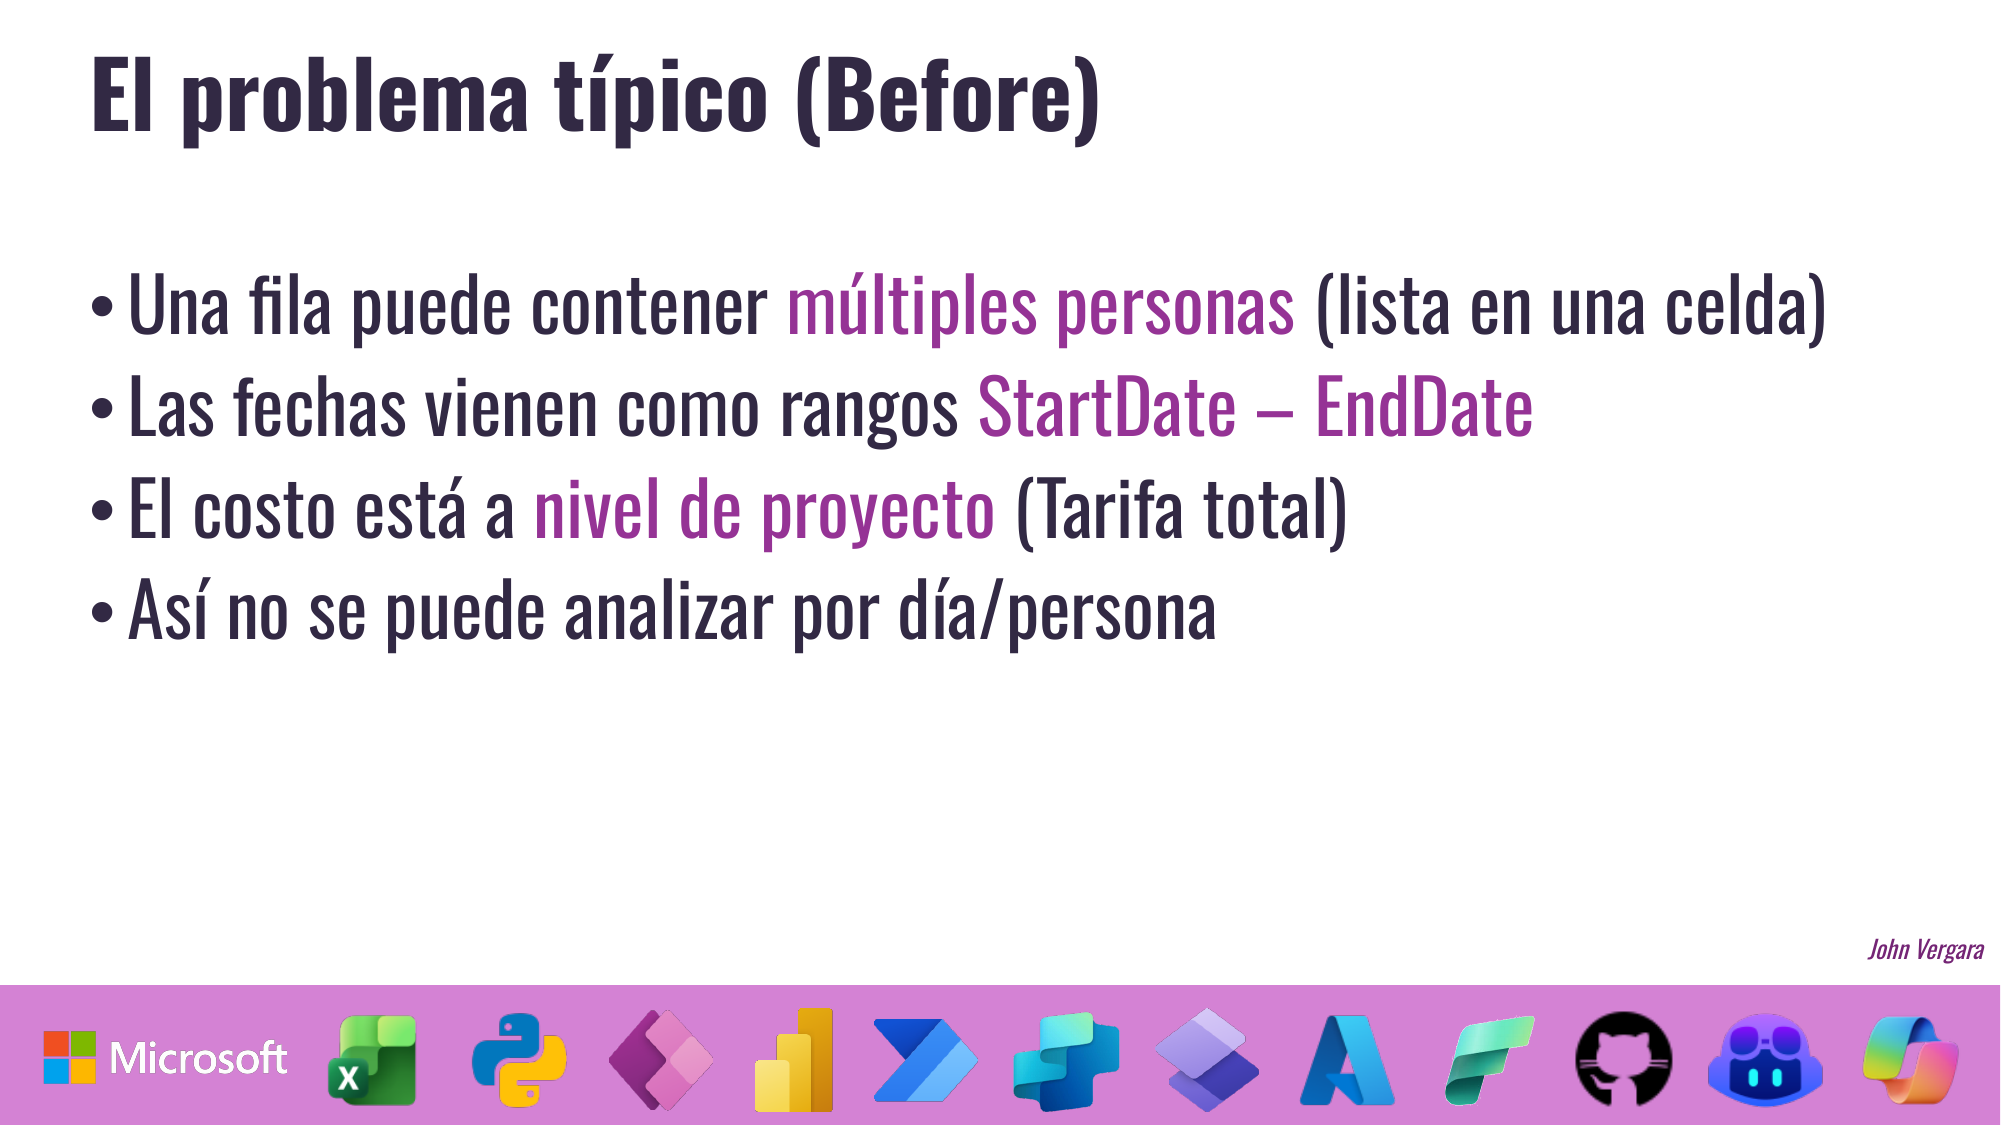

El problema típico (Before)
Una fila puede contener múltiples personas (lista en una celda)
Las fechas vienen como rangos StartDate – EndDate
El costo está a nivel de proyecto (Tarifa total)
Así no se puede analizar por día/persona
John Vergara